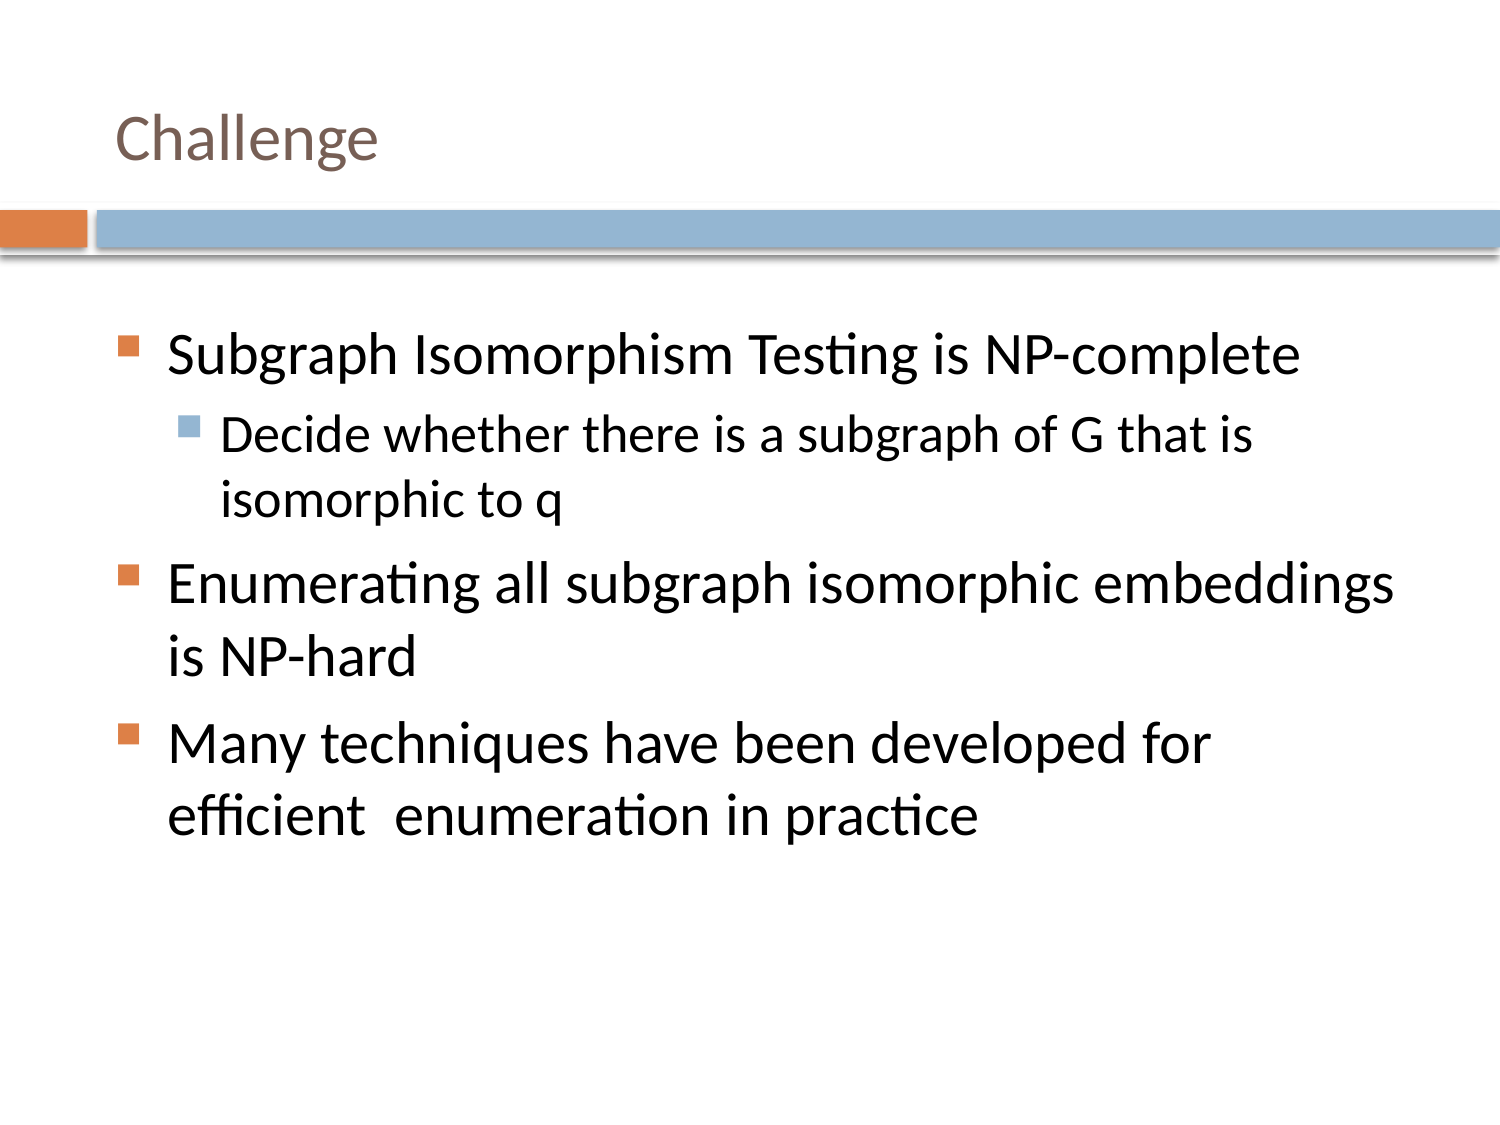

# Challenge

Subgraph Isomorphism Testing is NP-complete
Decide whether there is a subgraph of G that is isomorphic to q
Enumerating all subgraph isomorphic embeddings is NP-hard
Many techniques have been developed for efficient  enumeration in practice